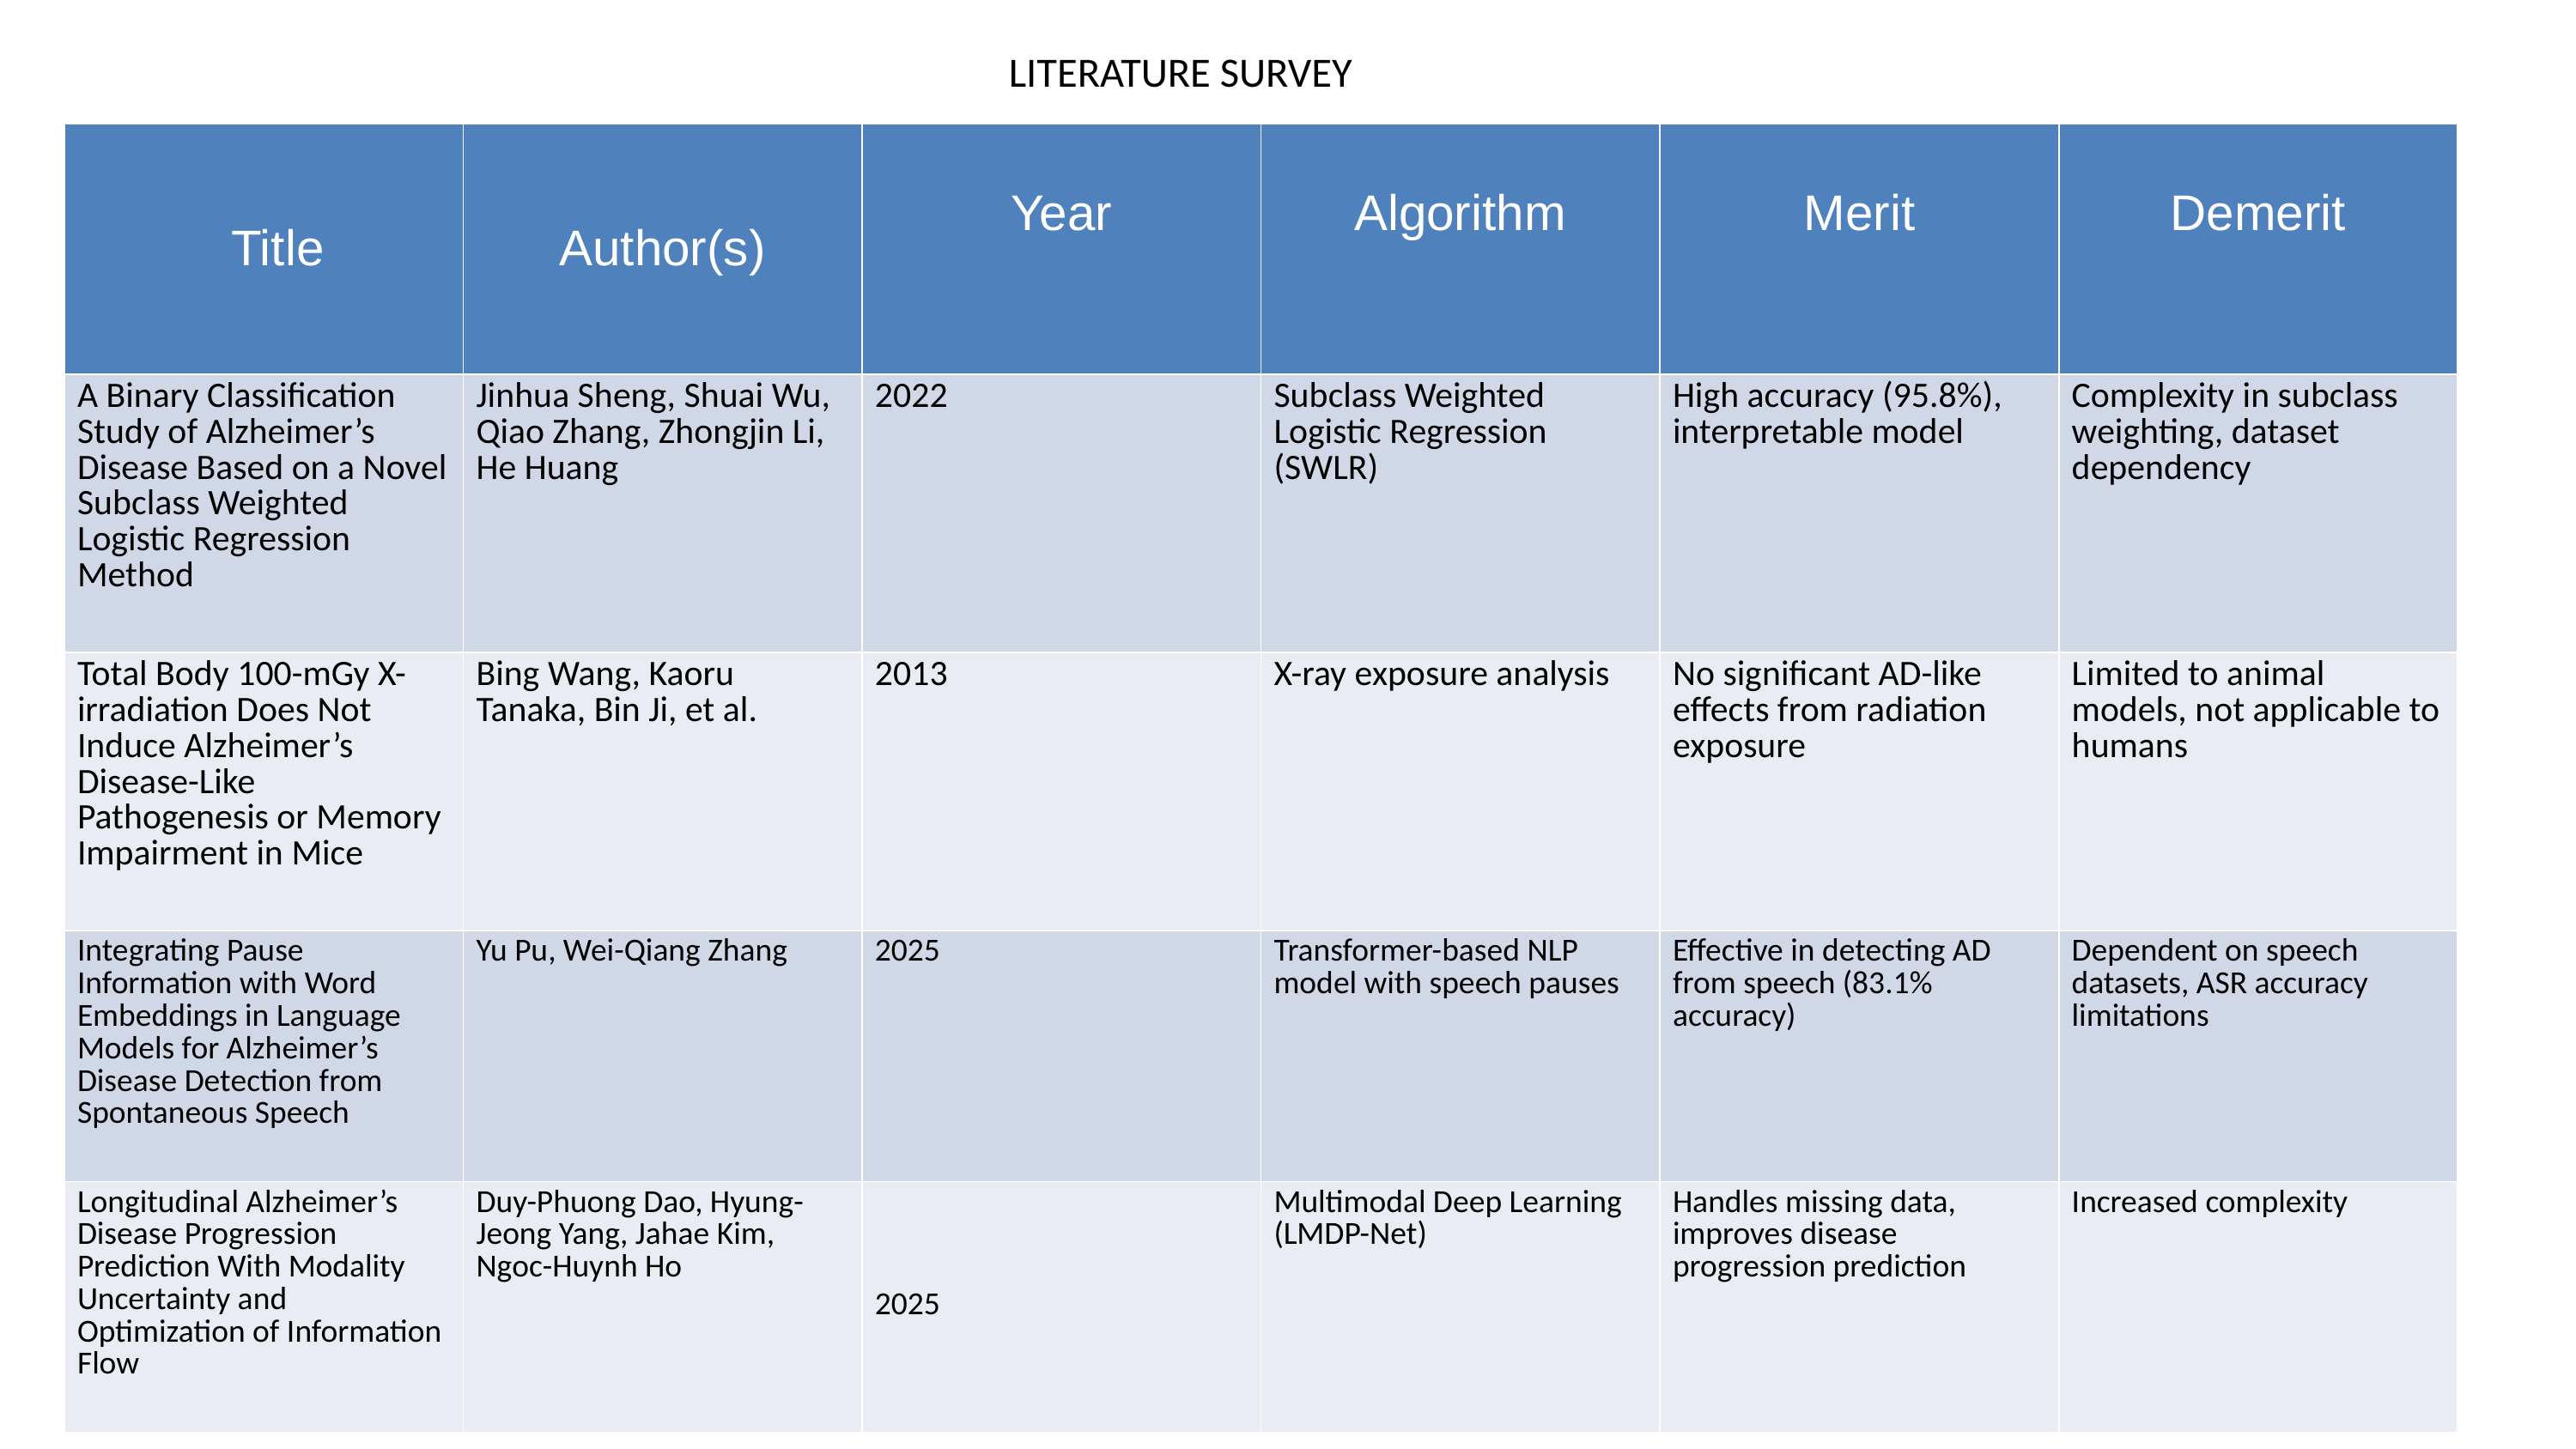

# LITERATURE SURVEY
| Title | Author(s) | Year | Algorithm | Merit | Demerit |
| --- | --- | --- | --- | --- | --- |
| A Binary Classification Study of Alzheimer’s Disease Based on a Novel Subclass Weighted Logistic Regression Method | Jinhua Sheng, Shuai Wu, Qiao Zhang, Zhongjin Li, He Huang | 2022 | Subclass Weighted Logistic Regression (SWLR) | High accuracy (95.8%), interpretable model | Complexity in subclass weighting, dataset dependency​ |
| Total Body 100-mGy X-irradiation Does Not Induce Alzheimer’s Disease-Like Pathogenesis or Memory Impairment in Mice | Bing Wang, Kaoru Tanaka, Bin Ji, et al. | 2013 | X-ray exposure analysis | No significant AD-like effects from radiation exposure | Limited to animal models, not applicable to humans​ |
| Integrating Pause Information with Word Embeddings in Language Models for Alzheimer’s Disease Detection from Spontaneous Speech | Yu Pu, Wei-Qiang Zhang | 2025 | Transformer-based NLP model with speech pauses | Effective in detecting AD from speech (83.1% accuracy) | Dependent on speech datasets, ASR accuracy limitations​ |
| Longitudinal Alzheimer’s Disease Progression Prediction With Modality Uncertainty and Optimization of Information Flow | Duy-Phuong Dao, Hyung-Jeong Yang, Jahae Kim, Ngoc-Huynh Ho | 2025 | Multimodal Deep Learning (LMDP-Net) | Handles missing data, improves disease progression prediction | Increased complexity |